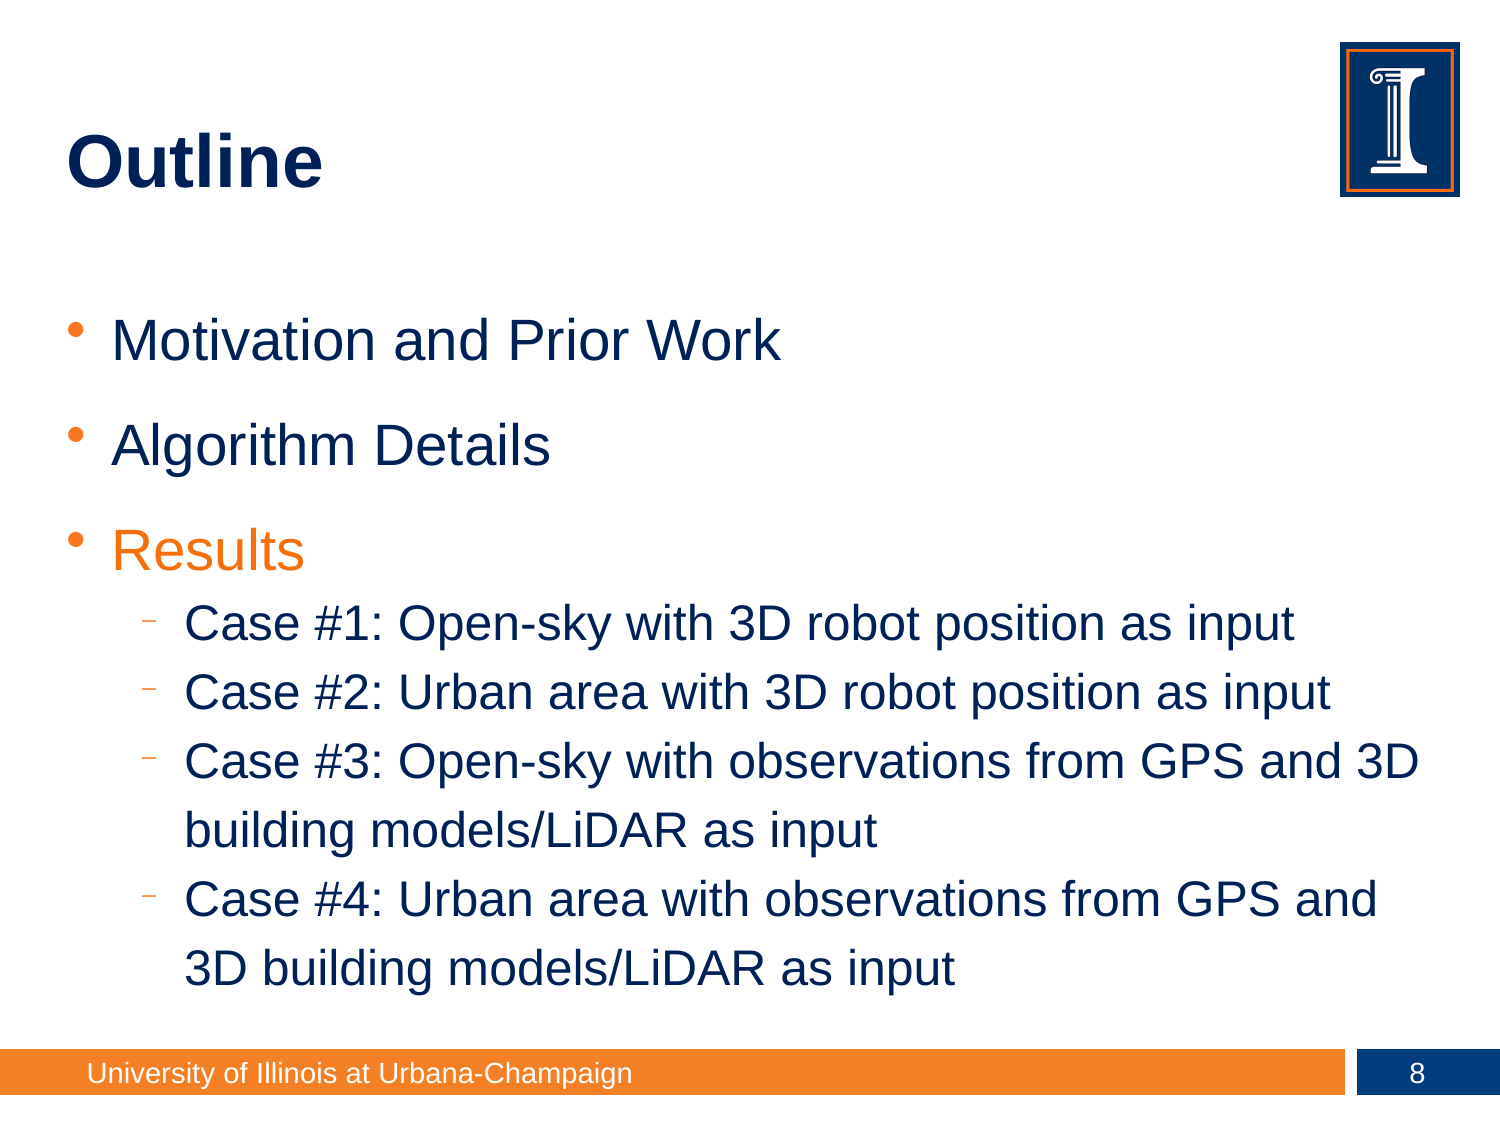

# Outline
Motivation and Prior Work
Algorithm Details
Results
Case #1: Open-sky with 3D robot position as input
Case #2: Urban area with 3D robot position as input
Case #3: Open-sky with observations from GPS and 3D building models/LiDAR as input
Case #4: Urban area with observations from GPS and 3D building models/LiDAR as input

8